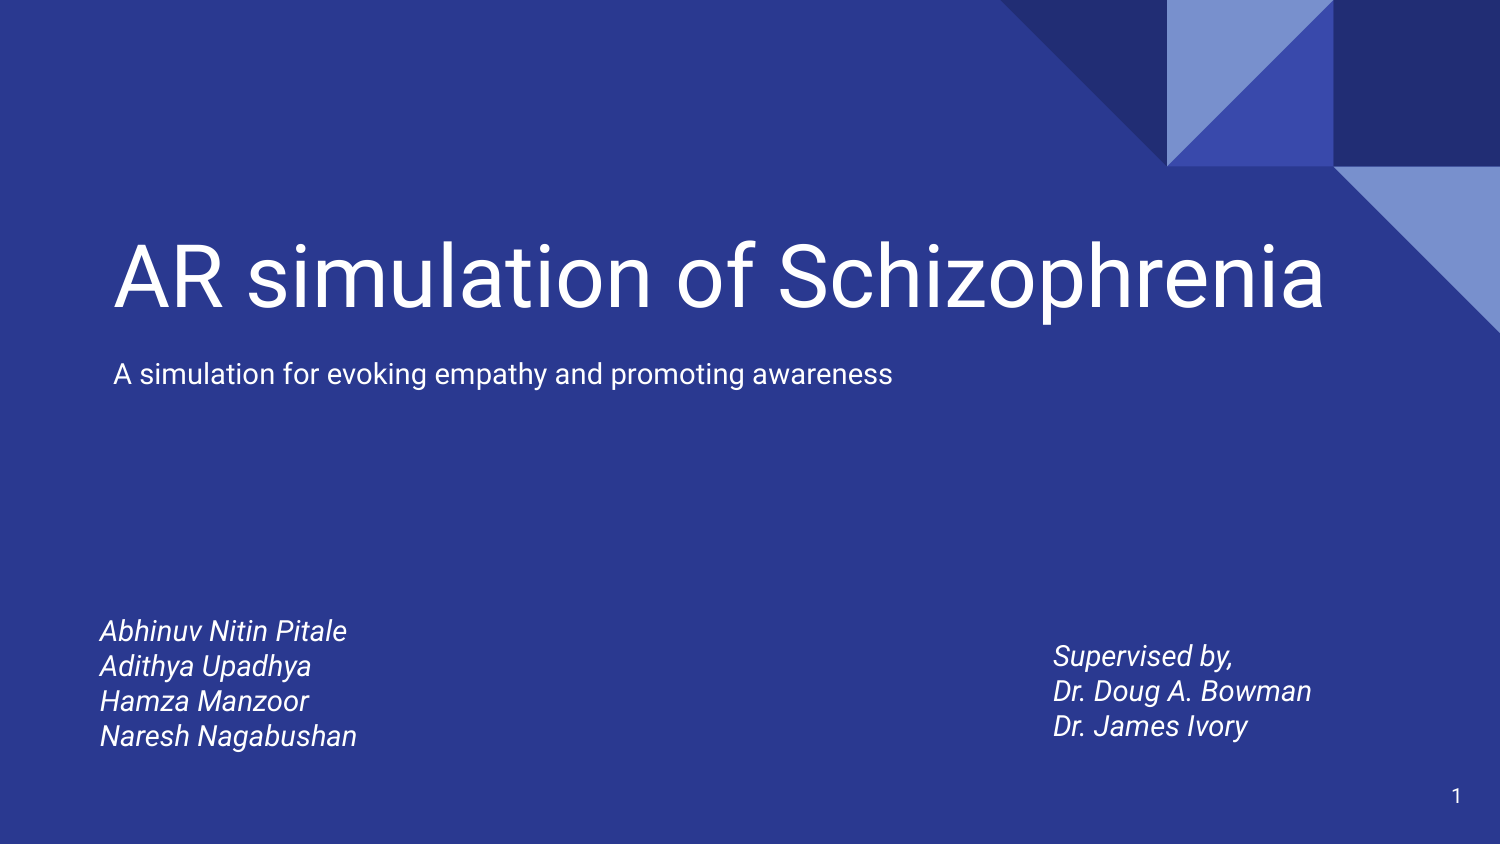

# AR simulation of Schizophrenia
A simulation for evoking empathy and promoting awareness
Abhinuv Nitin Pitale
Adithya Upadhya
Hamza Manzoor
Naresh Nagabushan
Supervised by,
Dr. Doug A. Bowman
Dr. James Ivory

1